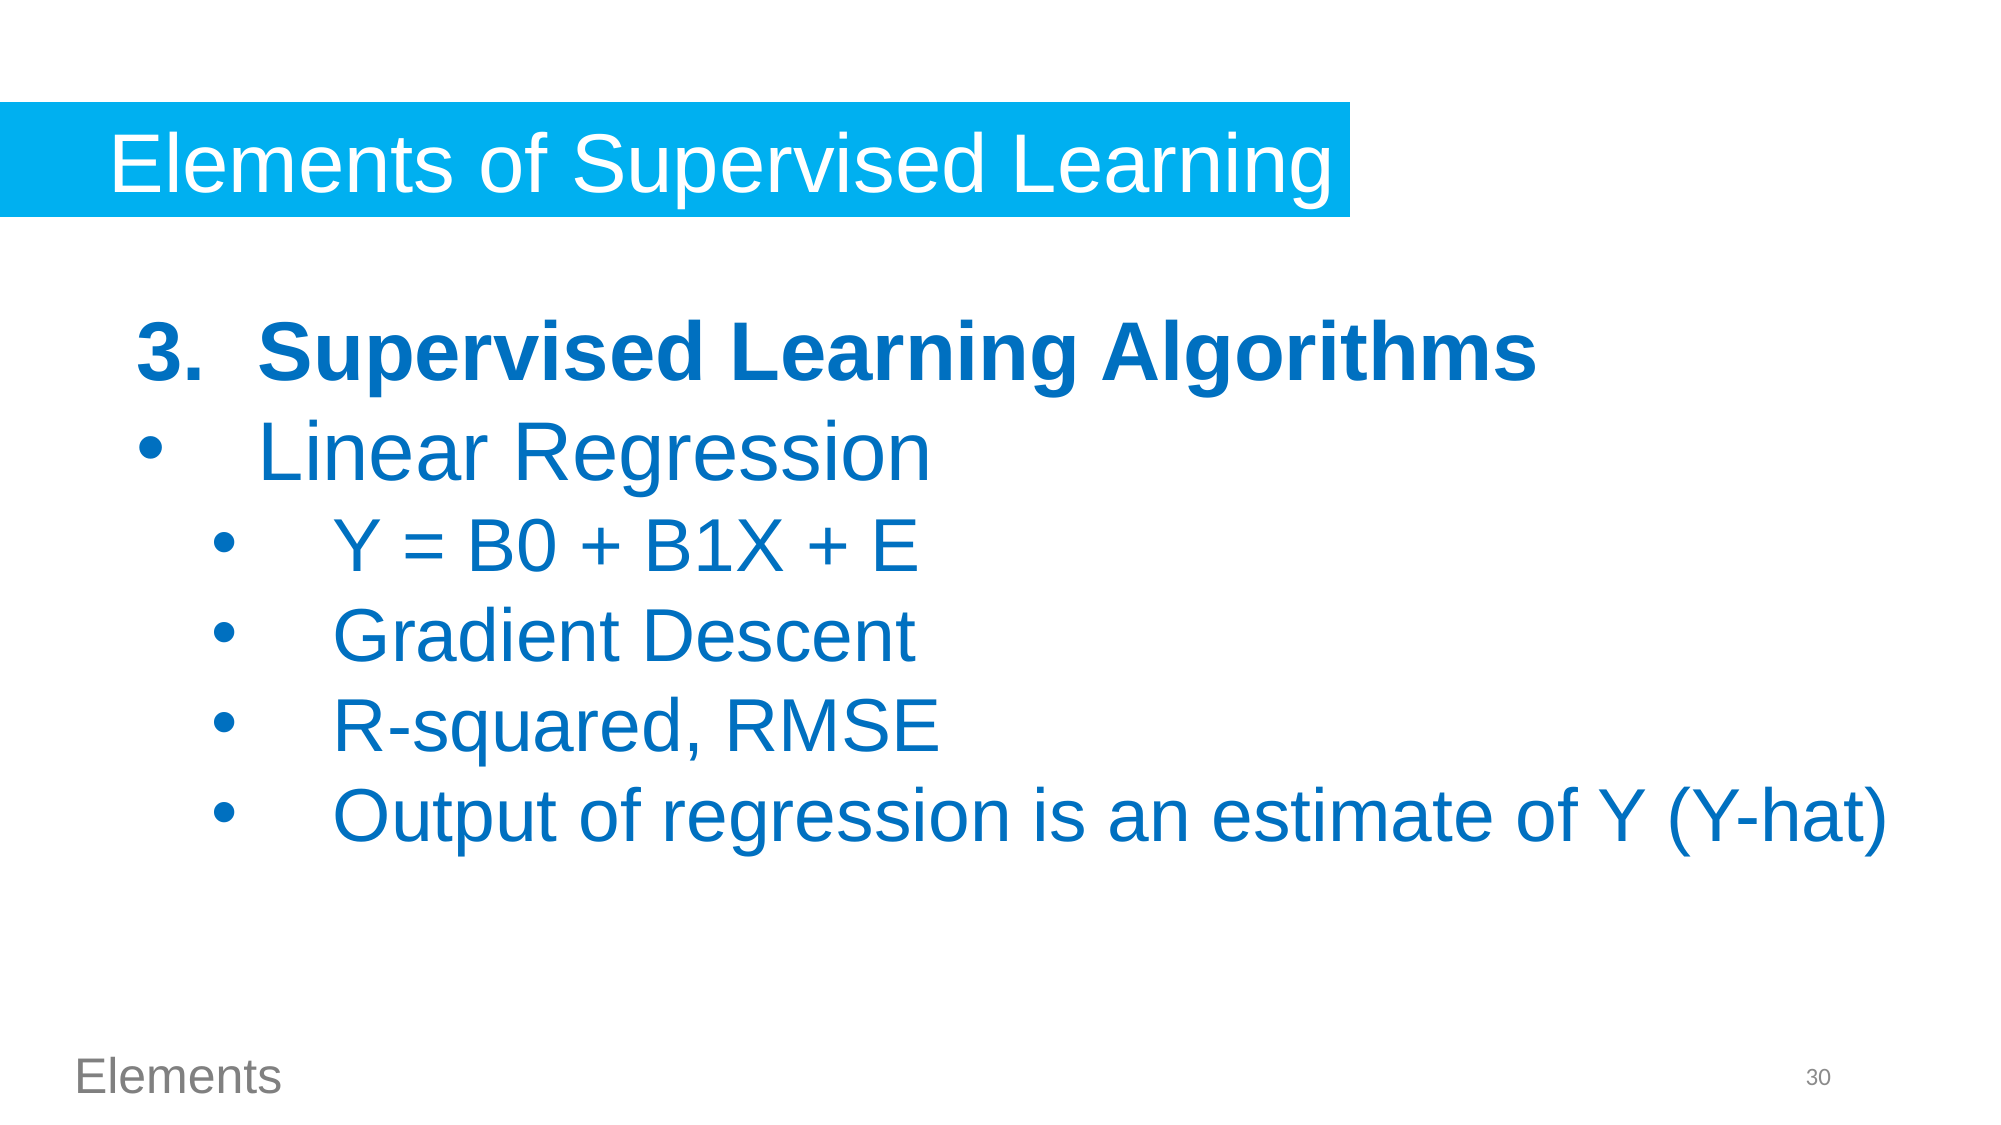

Elements of Supervised Learning
Supervised Learning Algorithms
Linear Regression
Y = B0 + B1X + E
Gradient Descent
R-squared, RMSE
Output of regression is an estimate of Y (Y-hat)

Elements
30